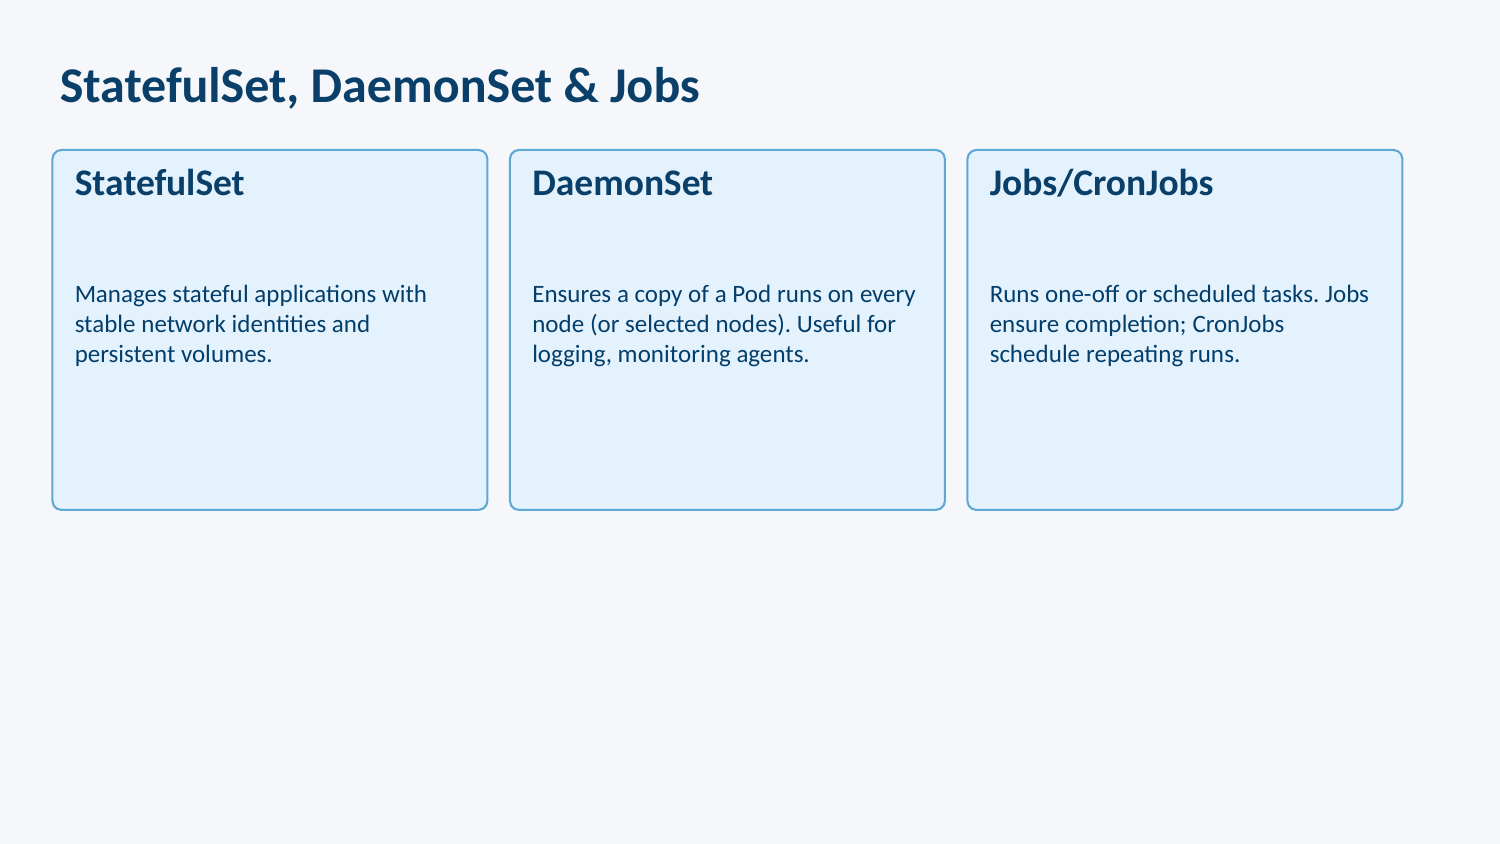

StatefulSet, DaemonSet & Jobs

StatefulSet
DaemonSet
Jobs/CronJobs
Manages stateful applications with stable network identities and persistent volumes.
Ensures a copy of a Pod runs on every node (or selected nodes). Useful for logging, monitoring agents.
Runs one-off or scheduled tasks. Jobs ensure completion; CronJobs schedule repeating runs.